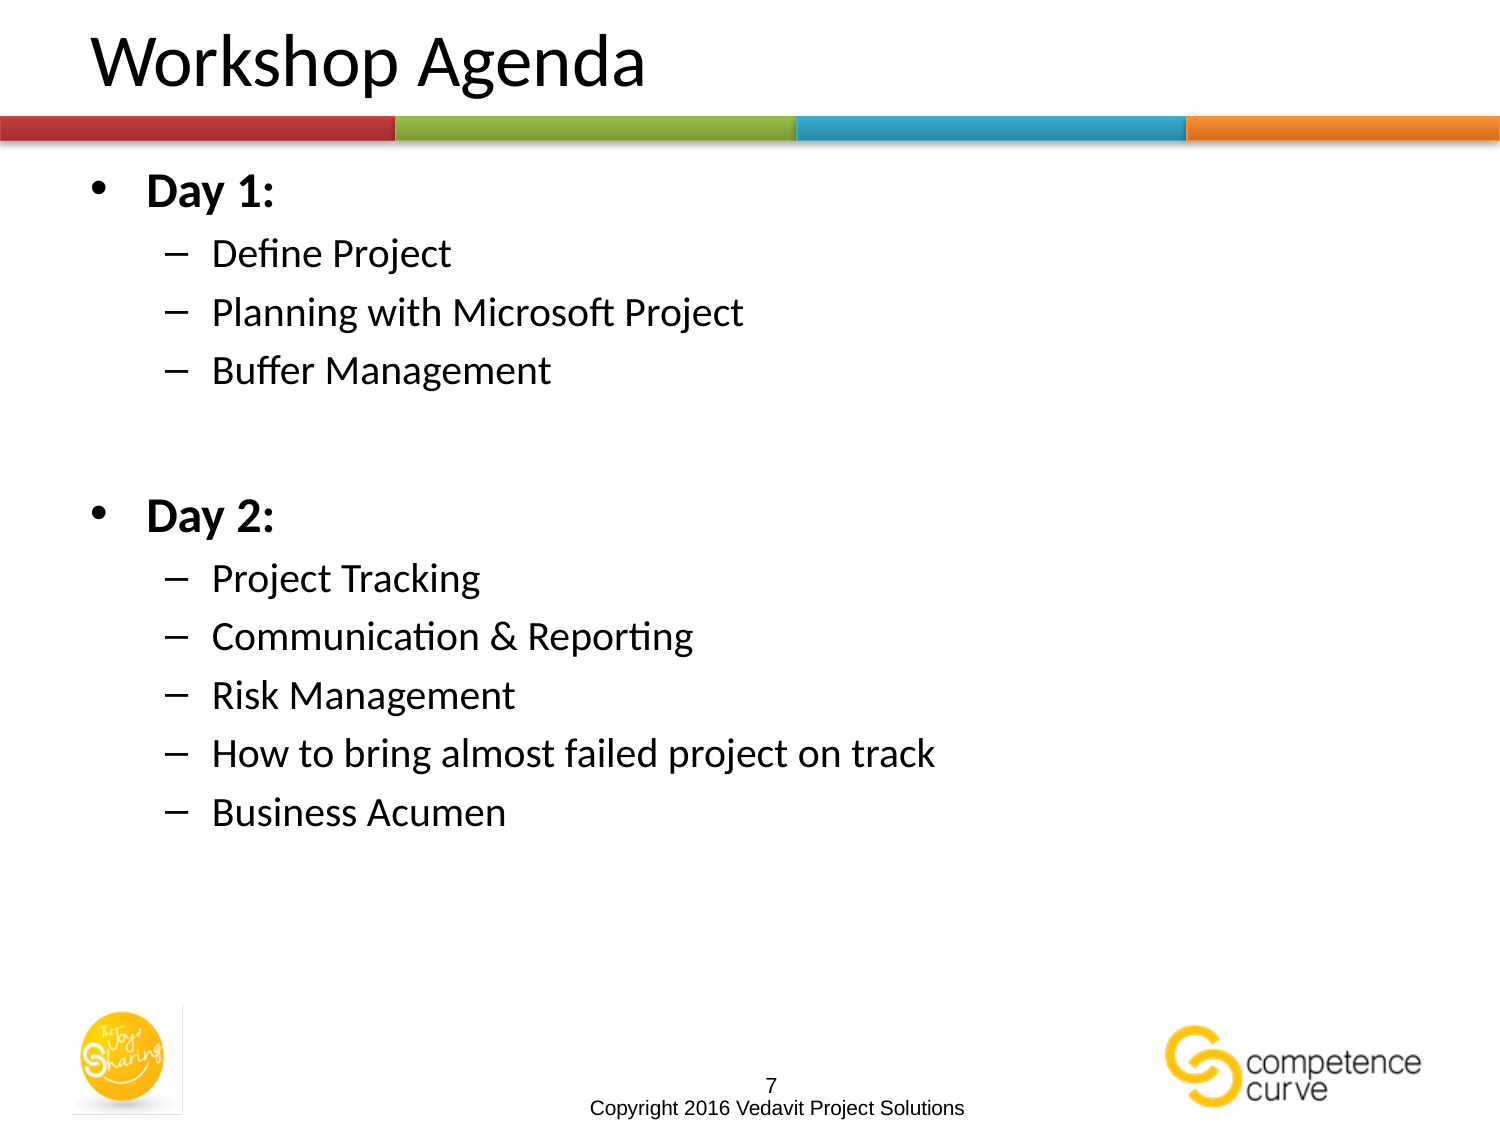

# Workshop Agenda
Day 1:
Define Project
Planning with Microsoft Project
Buffer Management

Day 2:
Project Tracking
Communication & Reporting
Risk Management
How to bring almost failed project on track
Business Acumen
7
Copyright 2016 Vedavit Project Solutions